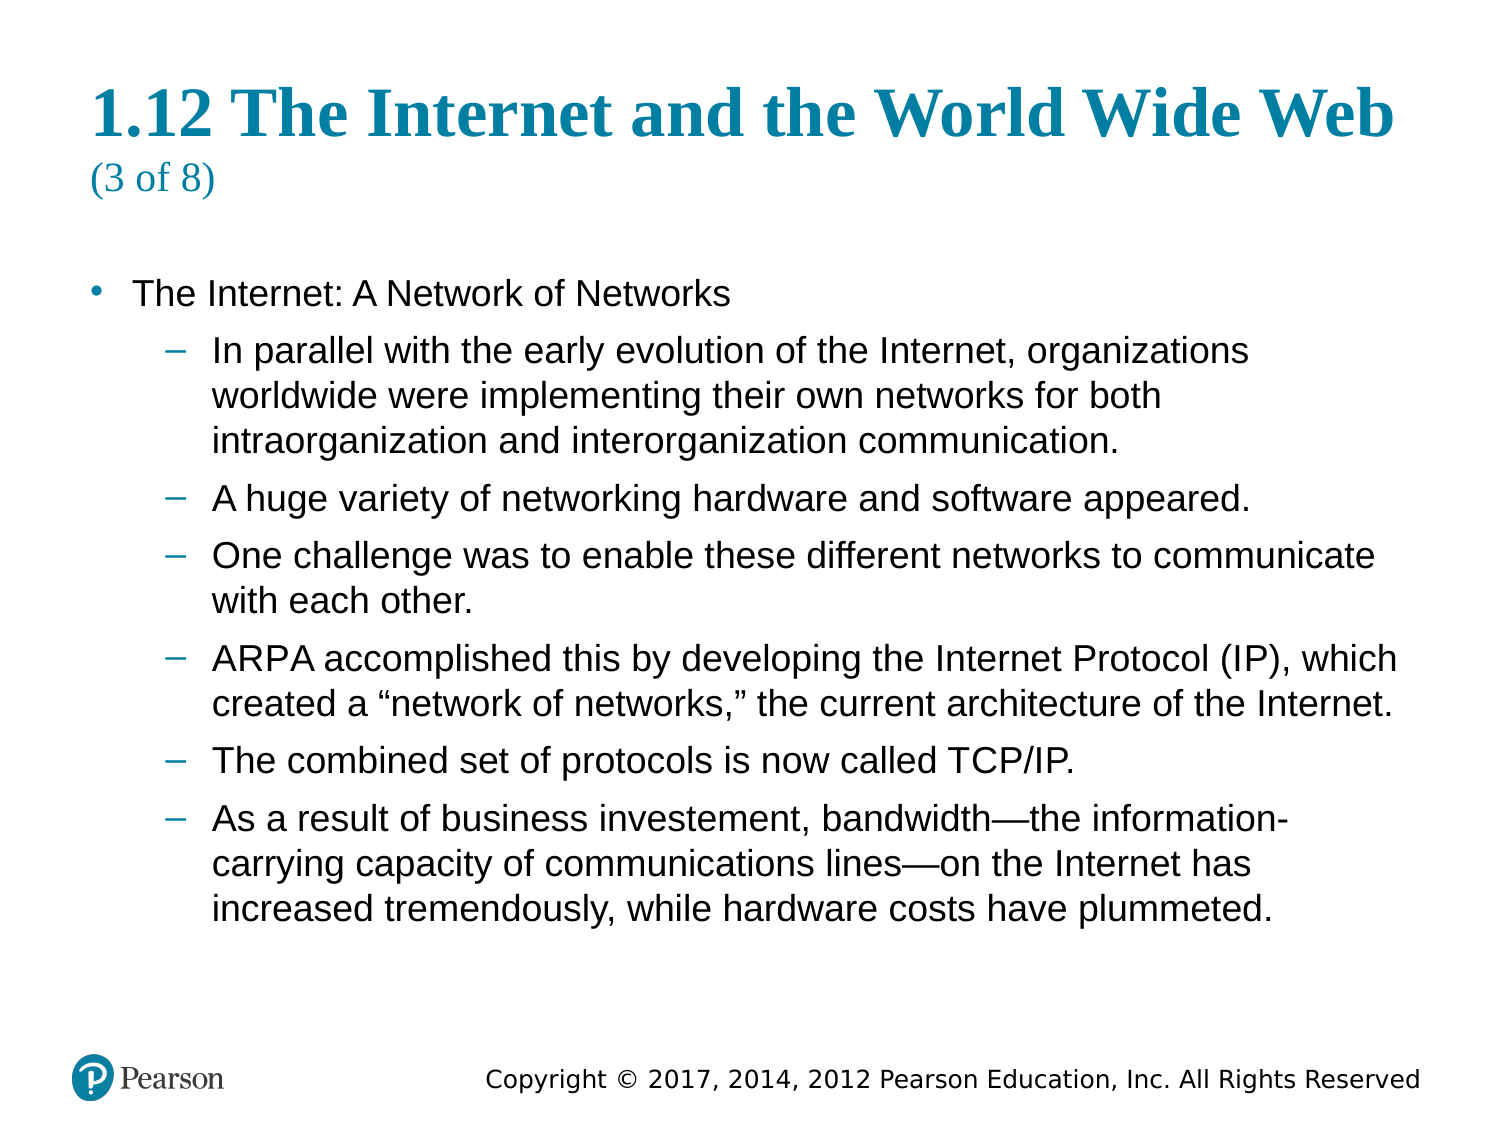

# 1.12 The Internet and the World Wide Web (3 of 8)
The Internet: A Network of Networks
In parallel with the early evolution of the Internet, organizations worldwide were implementing their own networks for both intraorganization and interorganization communication.
A huge variety of networking hardware and software appeared.
One challenge was to enable these different networks to communicate with each other.
A R P A accomplished this by developing the Internet Protocol (I P), which created a “network of networks,” the current architecture of the Internet.
The combined set of protocols is now called T C P/I P.
As a result of business investement, bandwidth—the information-carrying capacity of communications lines—on the Internet has increased tremendously, while hardware costs have plummeted.